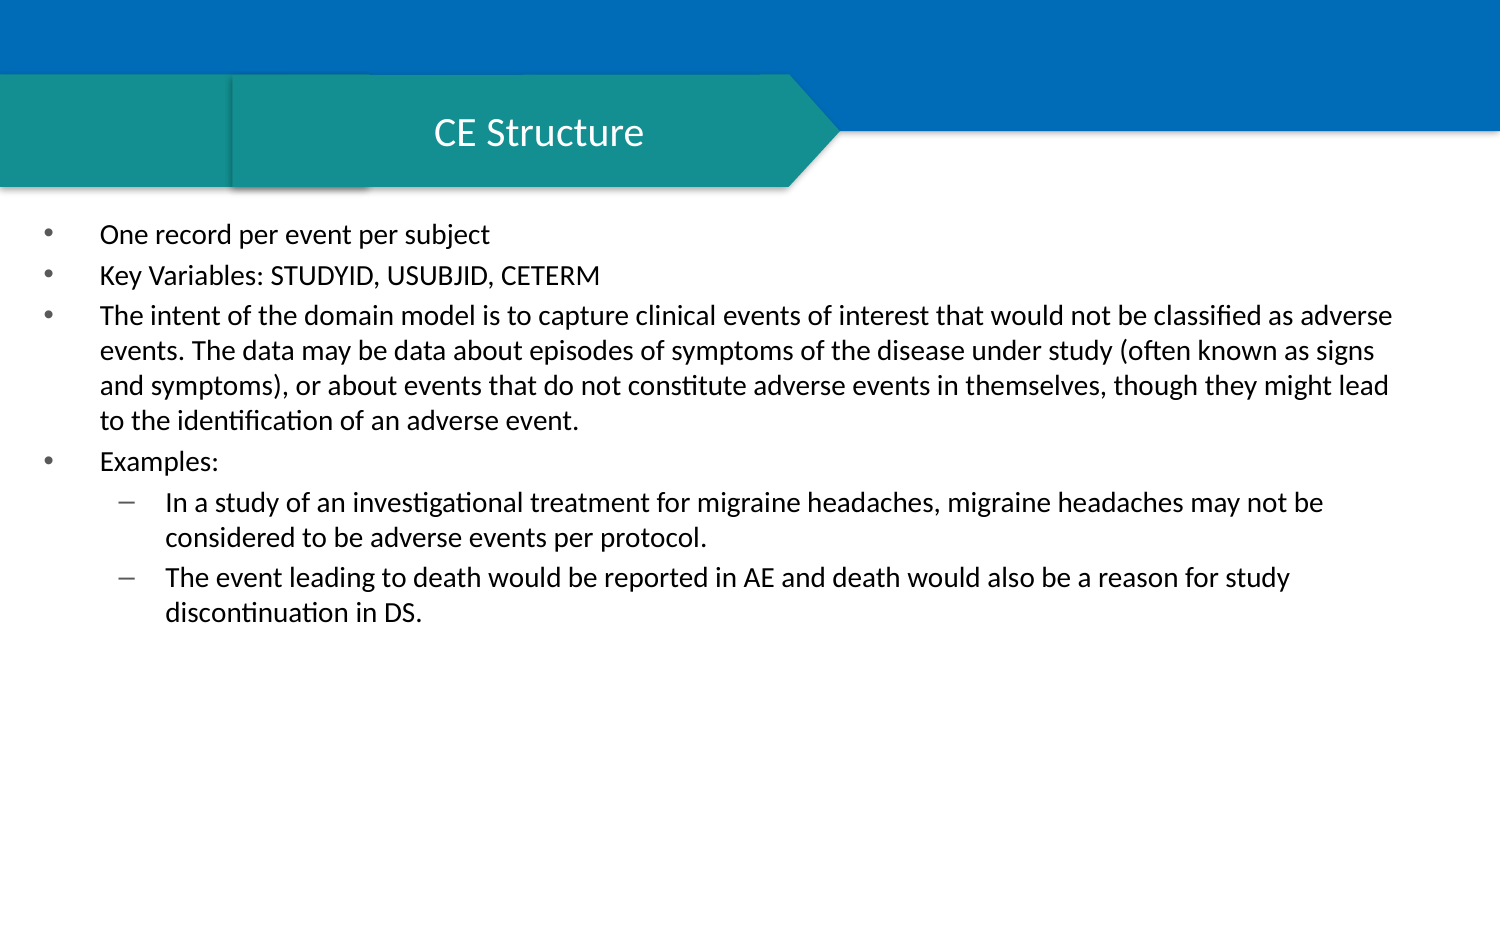

# CE Structure
One record per event per subject
Key Variables: STUDYID, USUBJID, CETERM
The intent of the domain model is to capture clinical events of interest that would not be classified as adverse events. The data may be data about episodes of symptoms of the disease under study (often known as signs and symptoms), or about events that do not constitute adverse events in themselves, though they might lead to the identification of an adverse event.
Examples:
In a study of an investigational treatment for migraine headaches, migraine headaches may not be considered to be adverse events per protocol.
The event leading to death would be reported in AE and death would also be a reason for study discontinuation in DS.